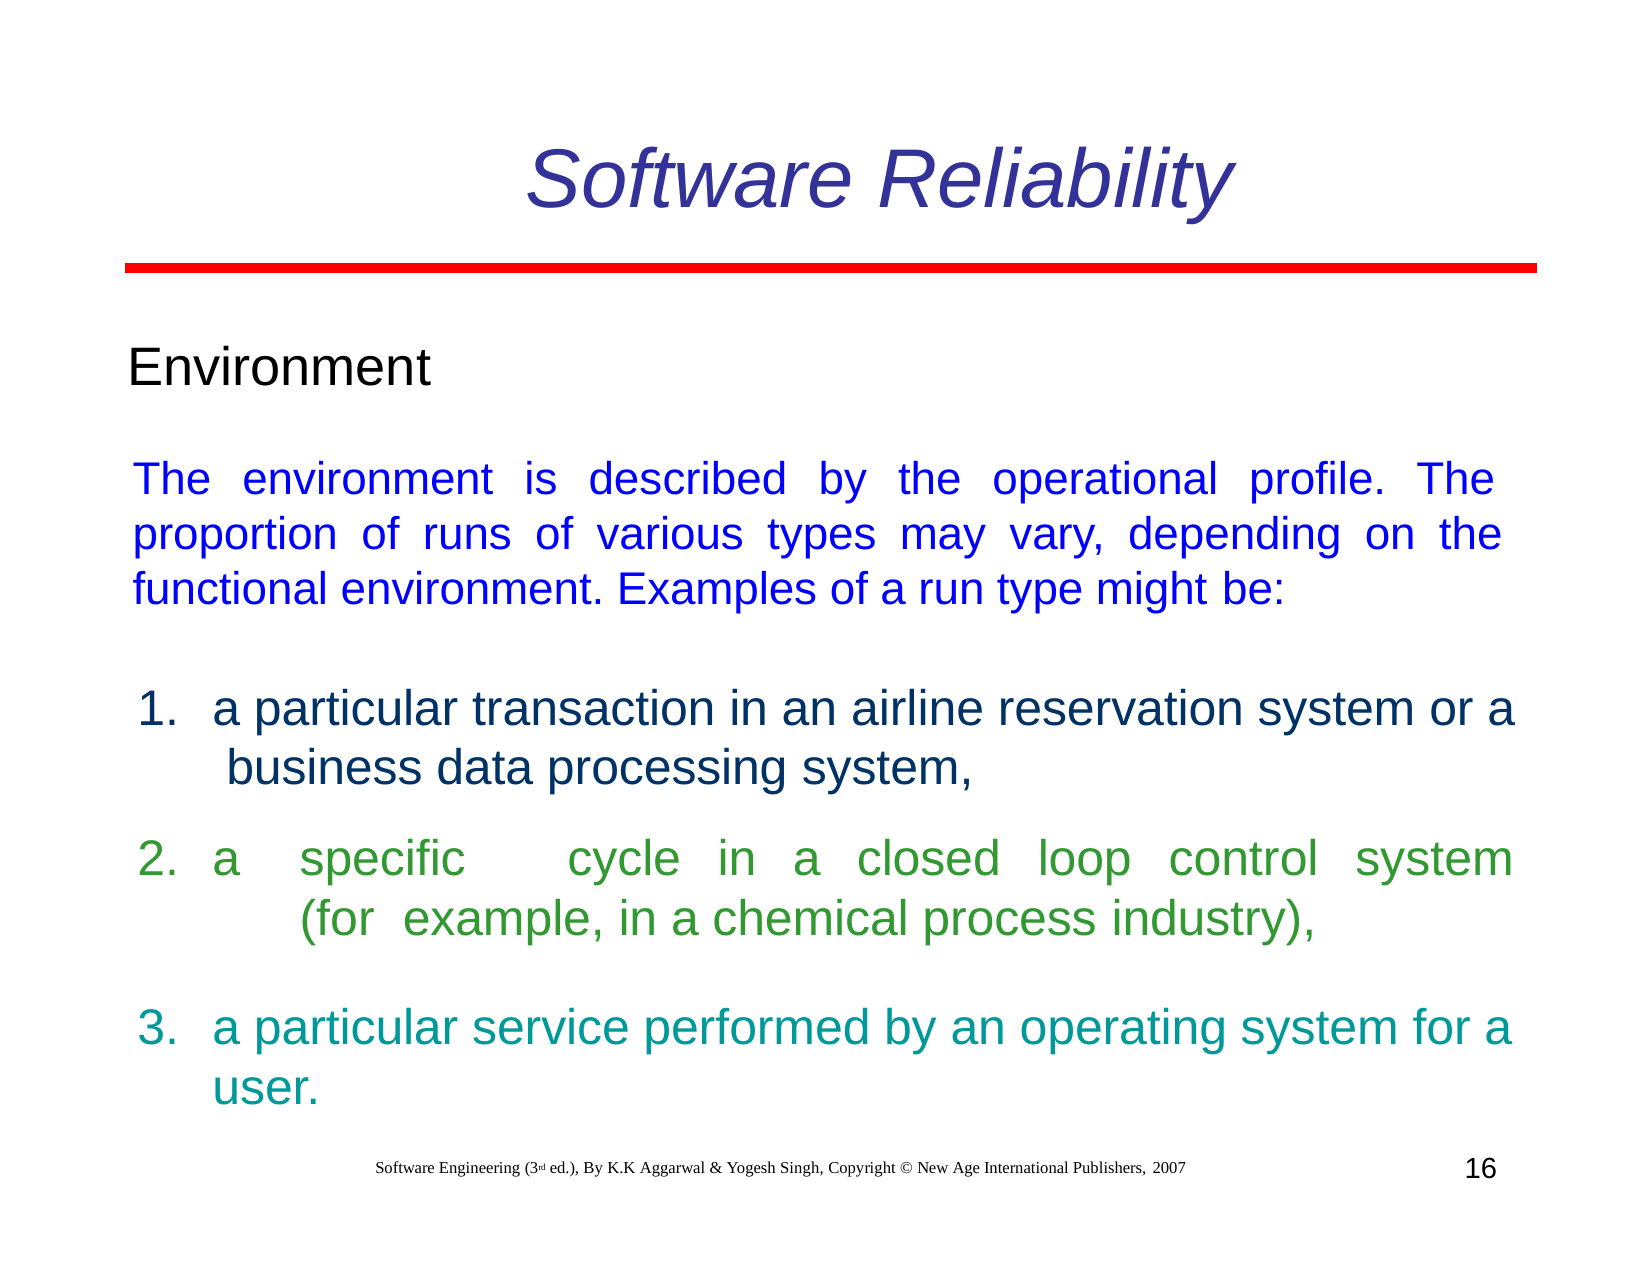

# Software Reliability

Environment

The environment is described by the operational profile. The  proportion of runs of various types may vary, depending on the  functional environment. Examples of a run type might be:

a particular transaction in an airline reservation system or a  business data processing system,
a	specific	cycle	in	a	closed	loop	control	system	(for  example, in a chemical process industry),

a particular service performed by an operating system for a  user.
16
Software Engineering (3rd  ed.), By K.K Aggarwal & Yogesh Singh, Copyright © New Age International Publishers, 2007